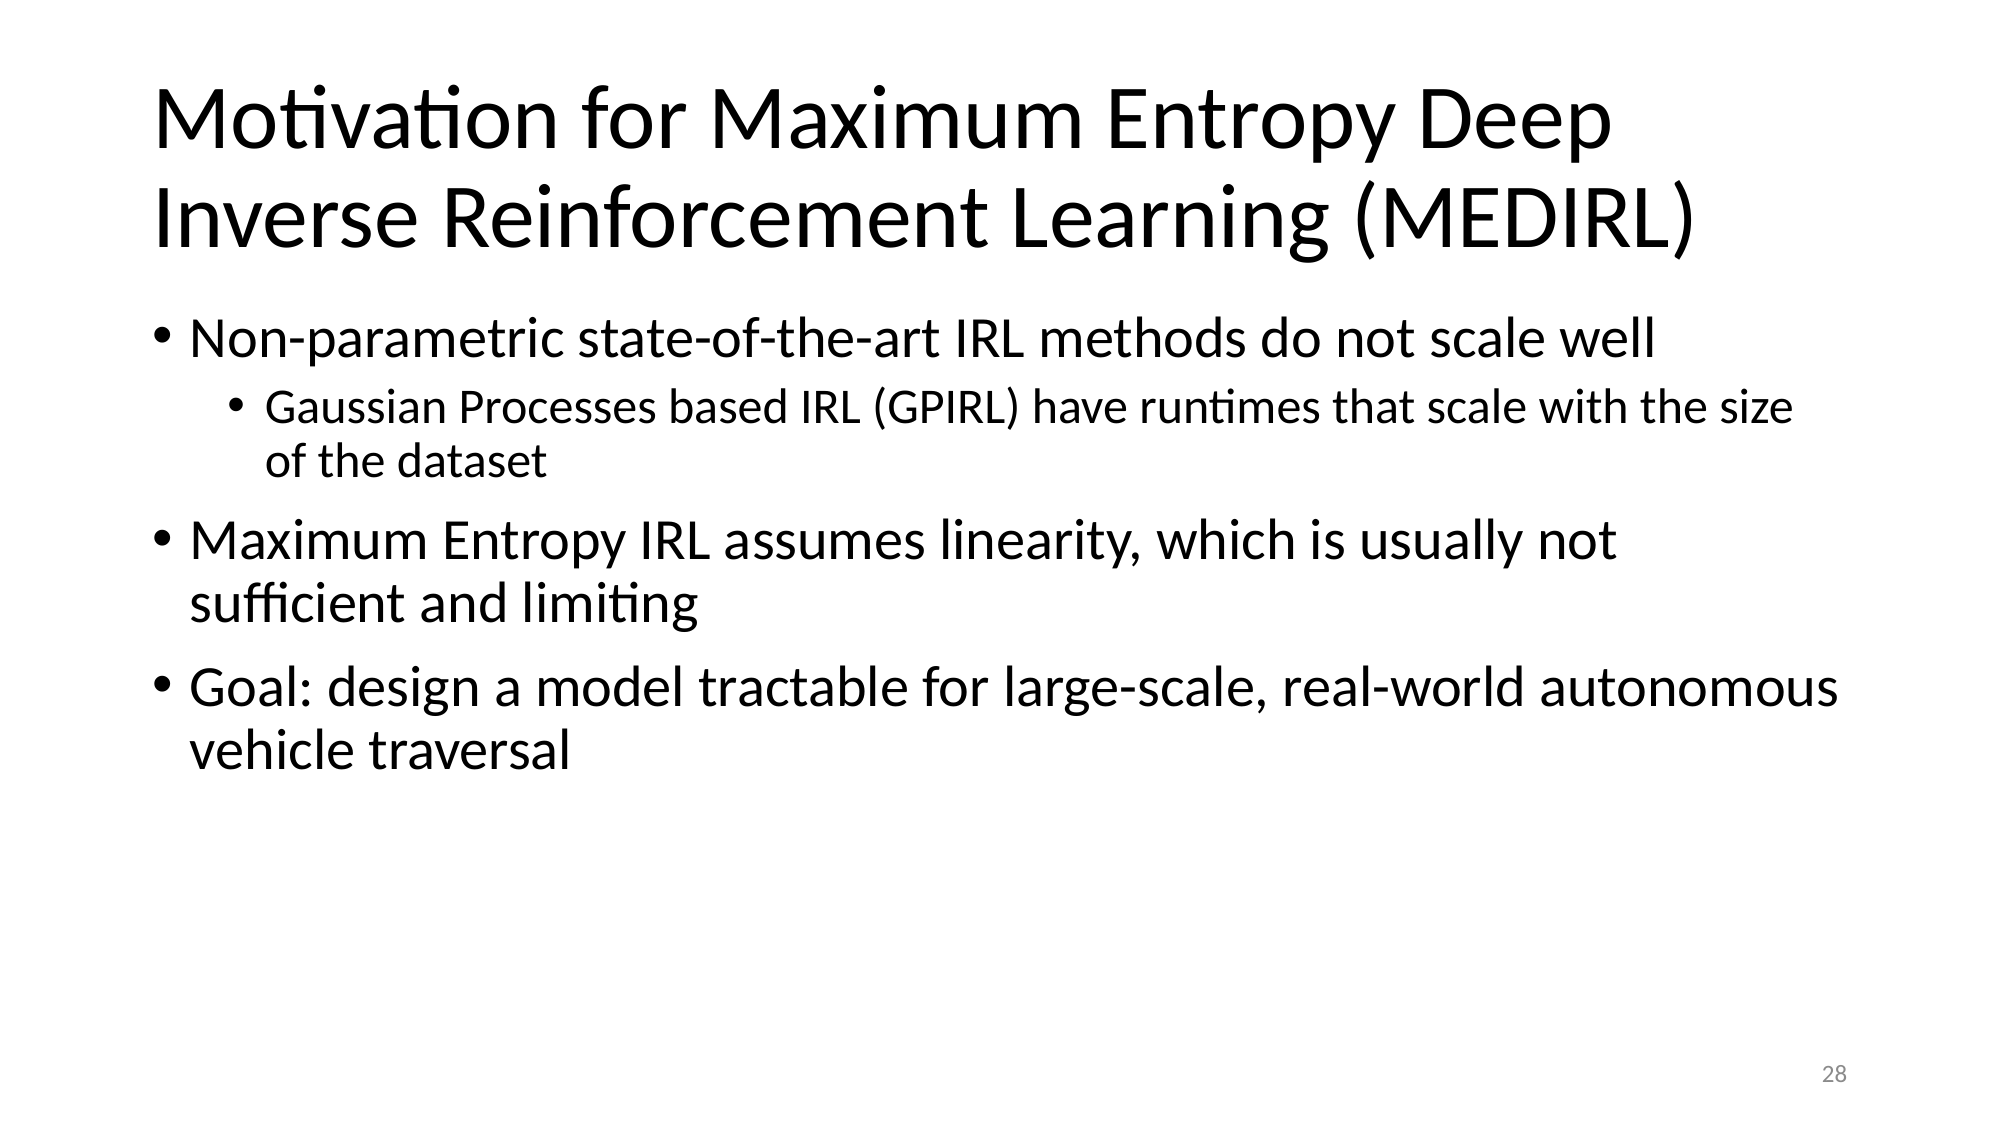

# Motivation for Maximum Entropy Deep Inverse Reinforcement Learning (MEDIRL)
Non-parametric state-of-the-art IRL methods do not scale well
Gaussian Processes based IRL (GPIRL) have runtimes that scale with the size of the dataset
Maximum Entropy IRL assumes linearity, which is usually not sufficient and limiting
Goal: design a model tractable for large-scale, real-world autonomous vehicle traversal
28